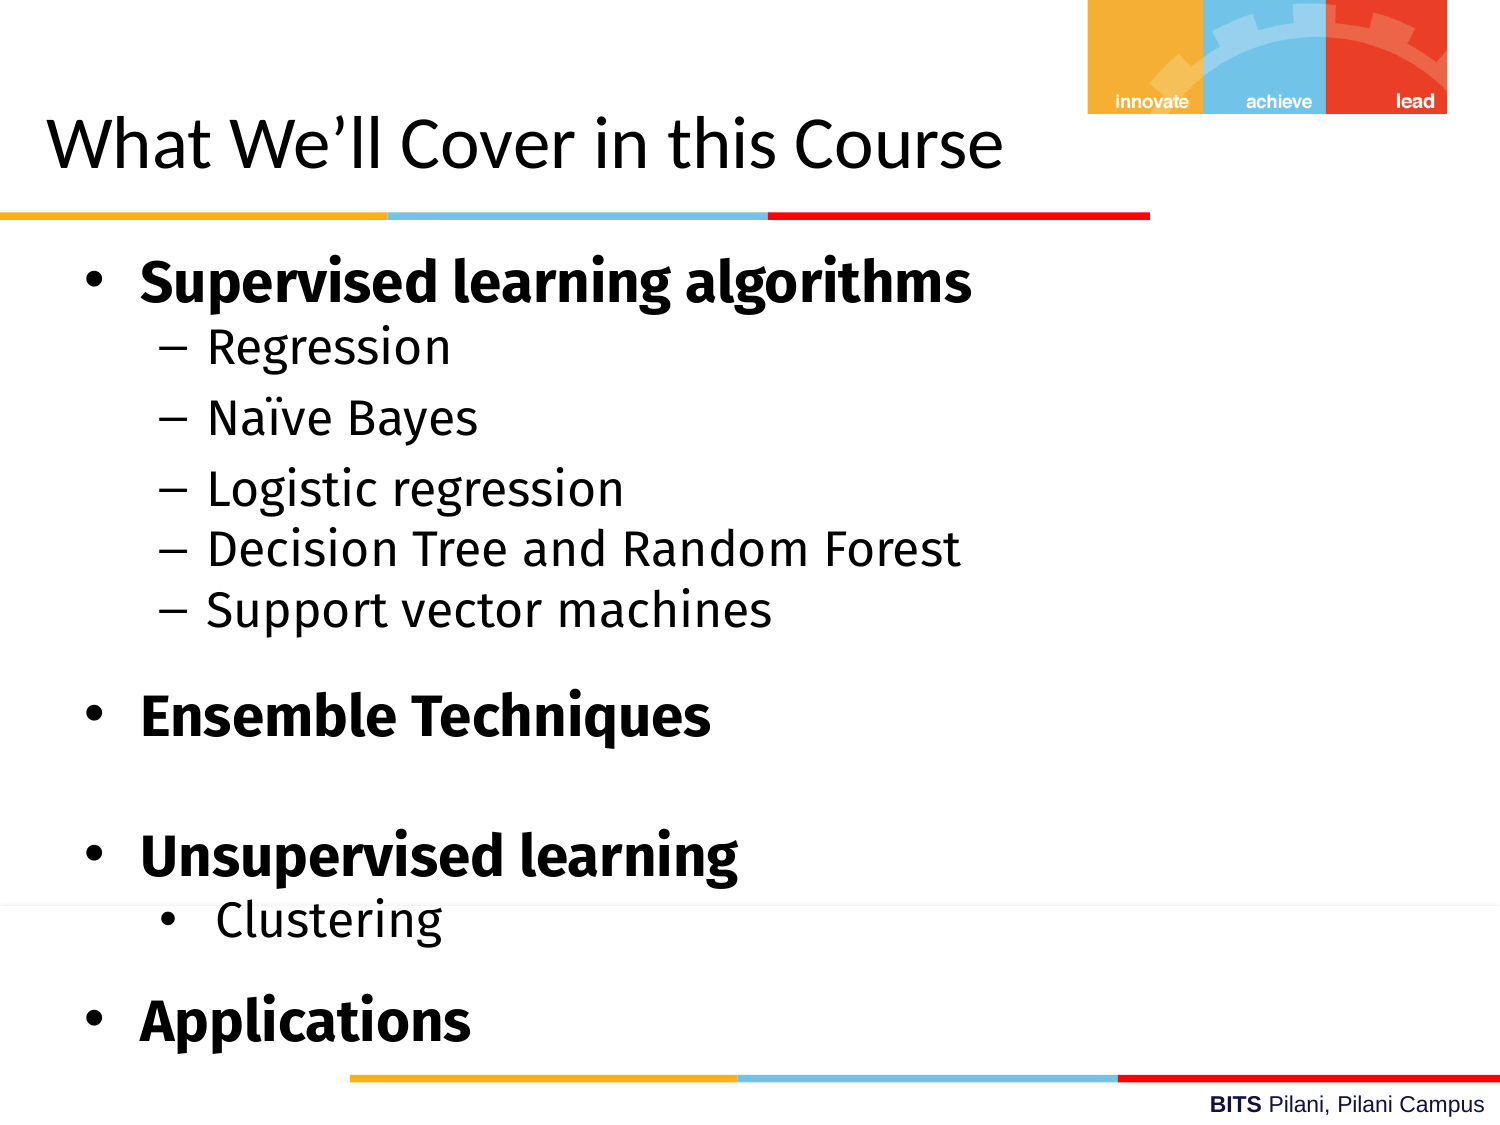

# What We’ll Cover in this Course
Supervised learning algorithms
Regression
Naïve Bayes
Logistic regression
Decision Tree and Random Forest
Support vector machines

Ensemble Techniques

Unsupervised learning
Clustering

Applications